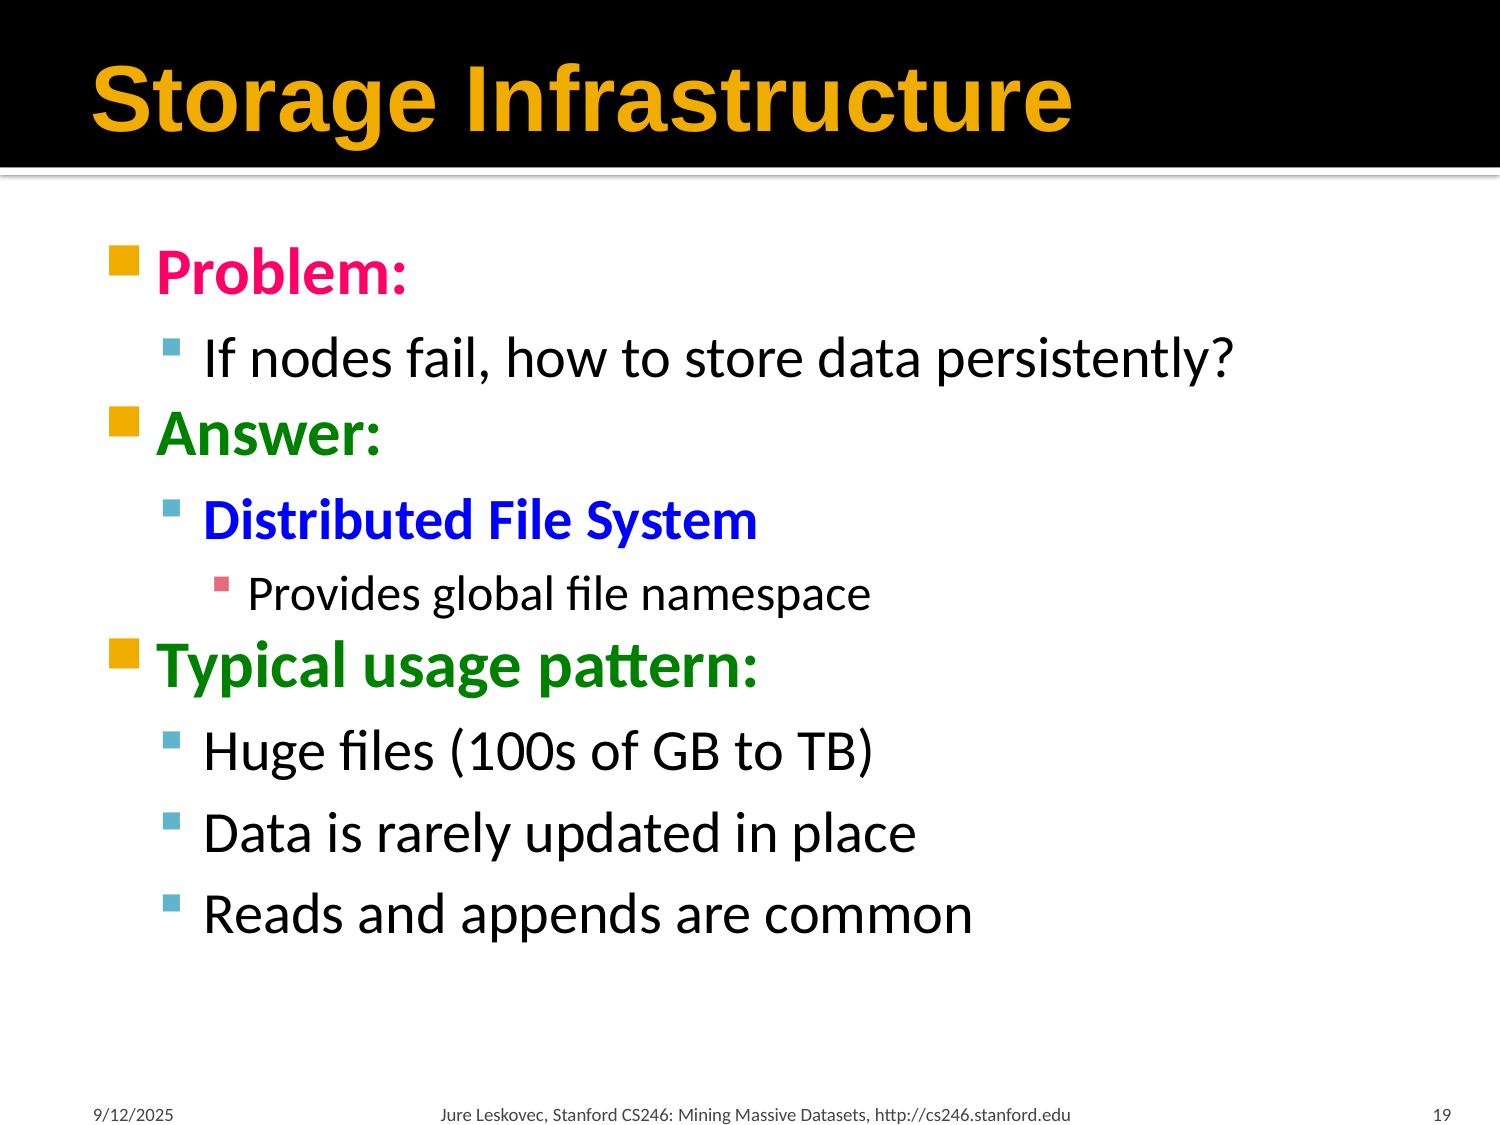

# Storage Infrastructure
Problem:
If nodes fail, how to store data persistently?
Answer:
Distributed File System
Provides global file namespace
Typical usage pattern:
Huge files (100s of GB to TB)
Data is rarely updated in place
Reads and appends are common

9/12/2025
Jure Leskovec, Stanford CS246: Mining Massive Datasets, http://cs246.stanford.edu
19